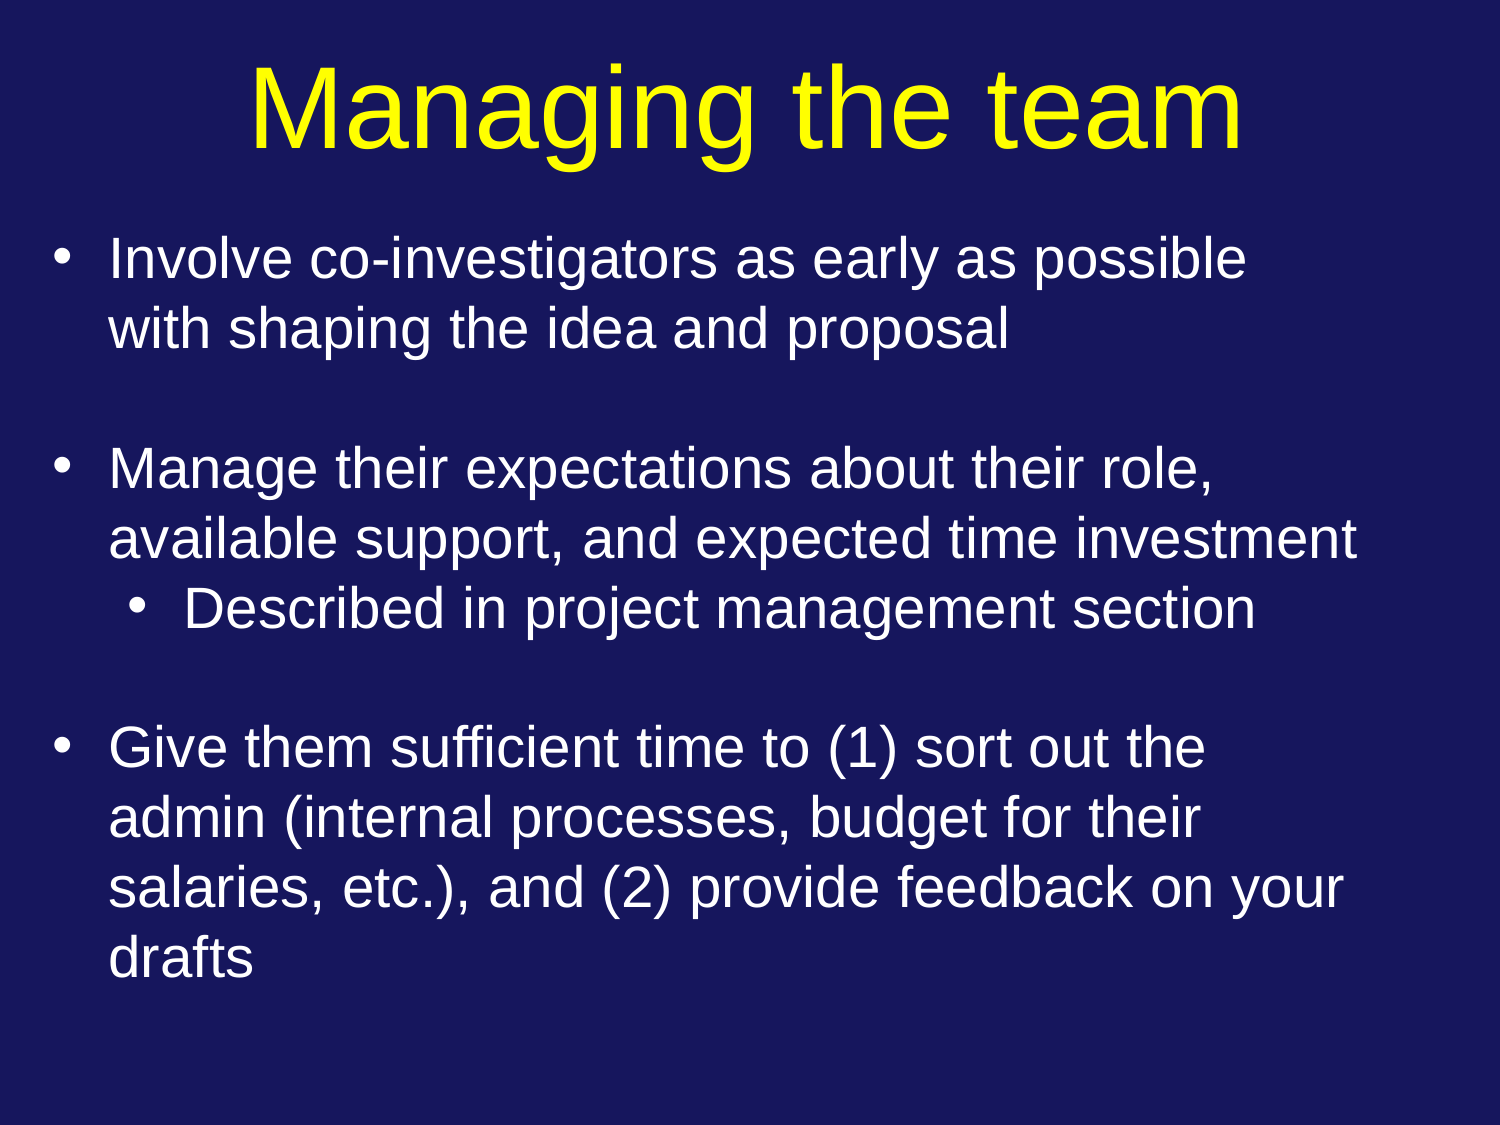

Managing the team
Involve co-investigators as early as possible with shaping the idea and proposal

Manage their expectations about their role, available support, and expected time investment
Described in project management section

Give them sufficient time to (1) sort out the admin (internal processes, budget for their salaries, etc.), and (2) provide feedback on your drafts